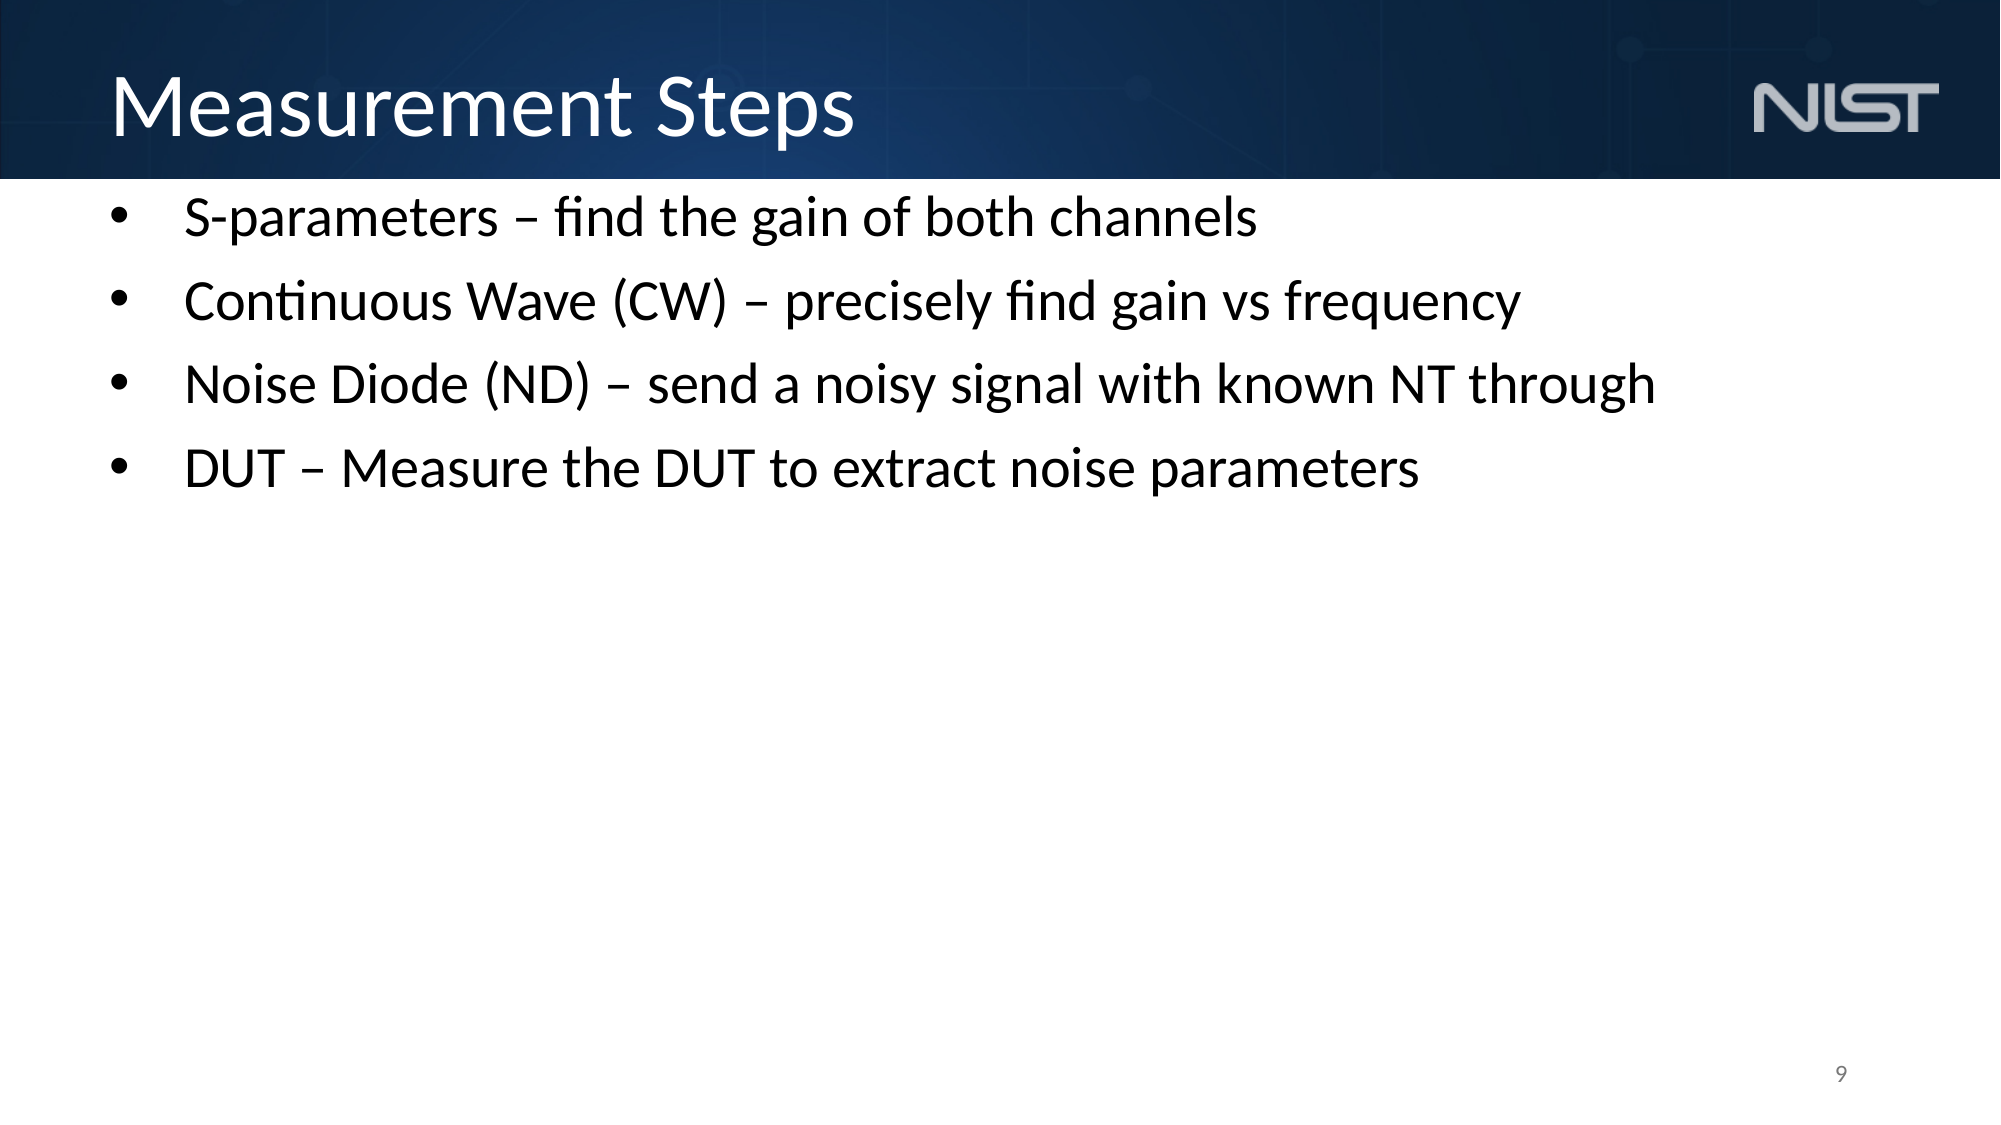

# Measurement Steps
S-parameters – find the gain of both channels
Continuous Wave (CW) – precisely find gain vs frequency
Noise Diode (ND) – send a noisy signal with known NT through
DUT – Measure the DUT to extract noise parameters
9